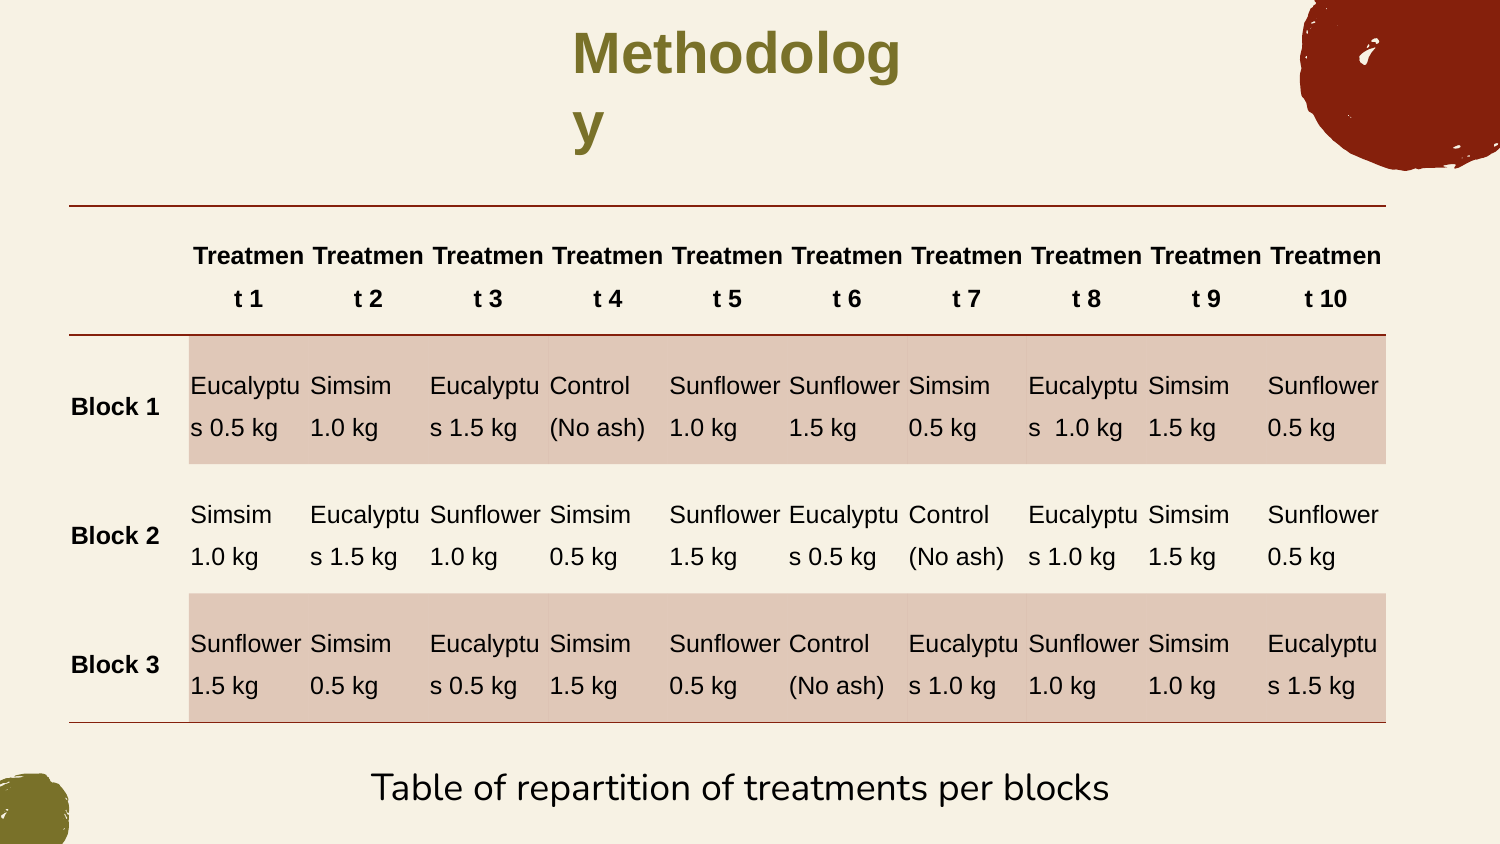

# Methodology

|  | Treatment 1 | Treatment 2 | Treatment 3 | Treatment 4 | Treatment 5 | Treatment 6 | Treatment 7 | Treatment 8 | Treatment 9 | Treatment 10 |
| --- | --- | --- | --- | --- | --- | --- | --- | --- | --- | --- |
| Block 1 | Eucalyptus 0.5 kg | Simsim 1.0 kg | Eucalyptus 1.5 kg | Control (No ash) | Sunflower 1.0 kg | Sunflower 1.5 kg | Simsim 0.5 kg | Eucalyptus 1.0 kg | Simsim 1.5 kg | Sunflower 0.5 kg |
| Block 2 | Simsim 1.0 kg | Eucalyptus 1.5 kg | Sunflower 1.0 kg | Simsim 0.5 kg | Sunflower 1.5 kg | Eucalyptus 0.5 kg | Control (No ash) | Eucalyptus 1.0 kg | Simsim 1.5 kg | Sunflower 0.5 kg |
| Block 3 | Sunflower 1.5 kg | Simsim 0.5 kg | Eucalyptus 0.5 kg | Simsim 1.5 kg | Sunflower 0.5 kg | Control (No ash) | Eucalyptus 1.0 kg | Sunflower 1.0 kg | Simsim 1.0 kg | Eucalyptus 1.5 kg |
Table of repartition of treatments per blocks